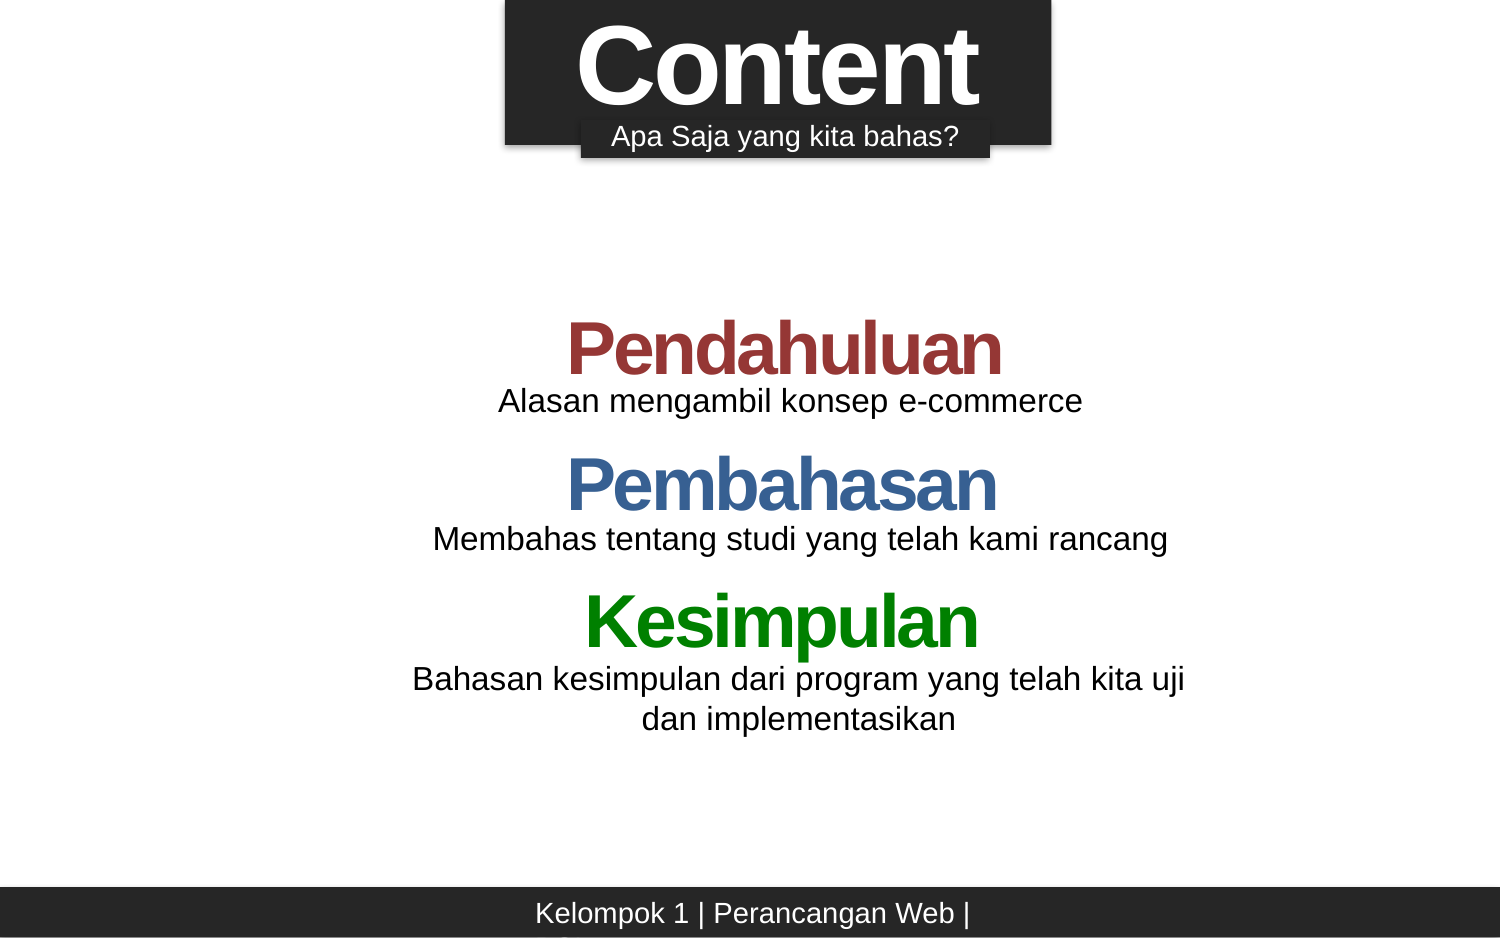

Content
Apa Saja yang kita bahas?
Pendahuluan
Alasan mengambil konsep e-commerce
Pembahasan
Membahas tentang studi yang telah kami rancang
Kesimpulan
Bahasan kesimpulan dari program yang telah kita uji
dan implementasikan
Kelompok 1 | Perancangan Web | BSI